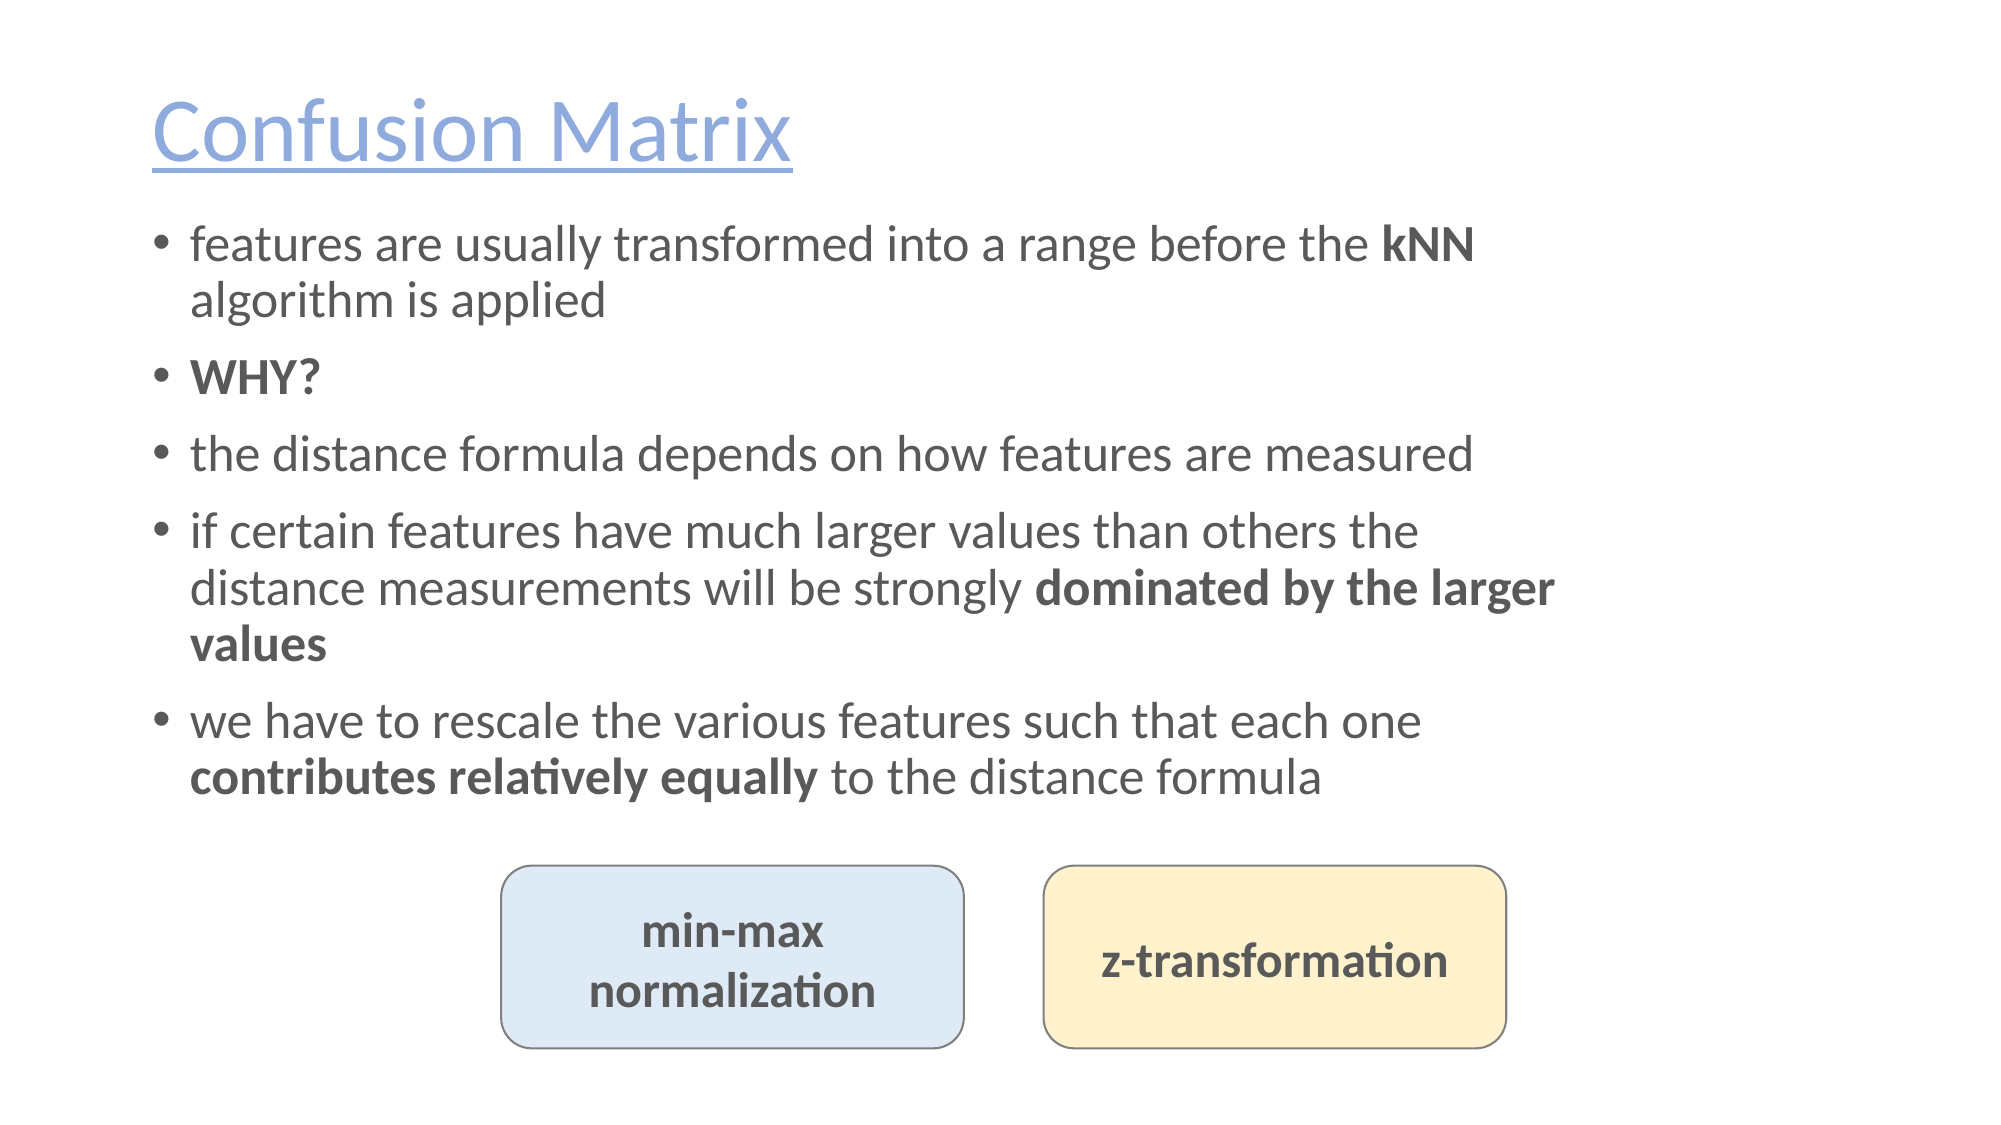

# Confusion Matrix
features are usually transformed into a range before the kNN algorithm is applied
WHY?
the distance formula depends on how features are measured
if certain features have much larger values than others the distance measurements will be strongly dominated by the larger values
we have to rescale the various features such that each one contributes relatively equally to the distance formula
min-max normalization
z-transformation